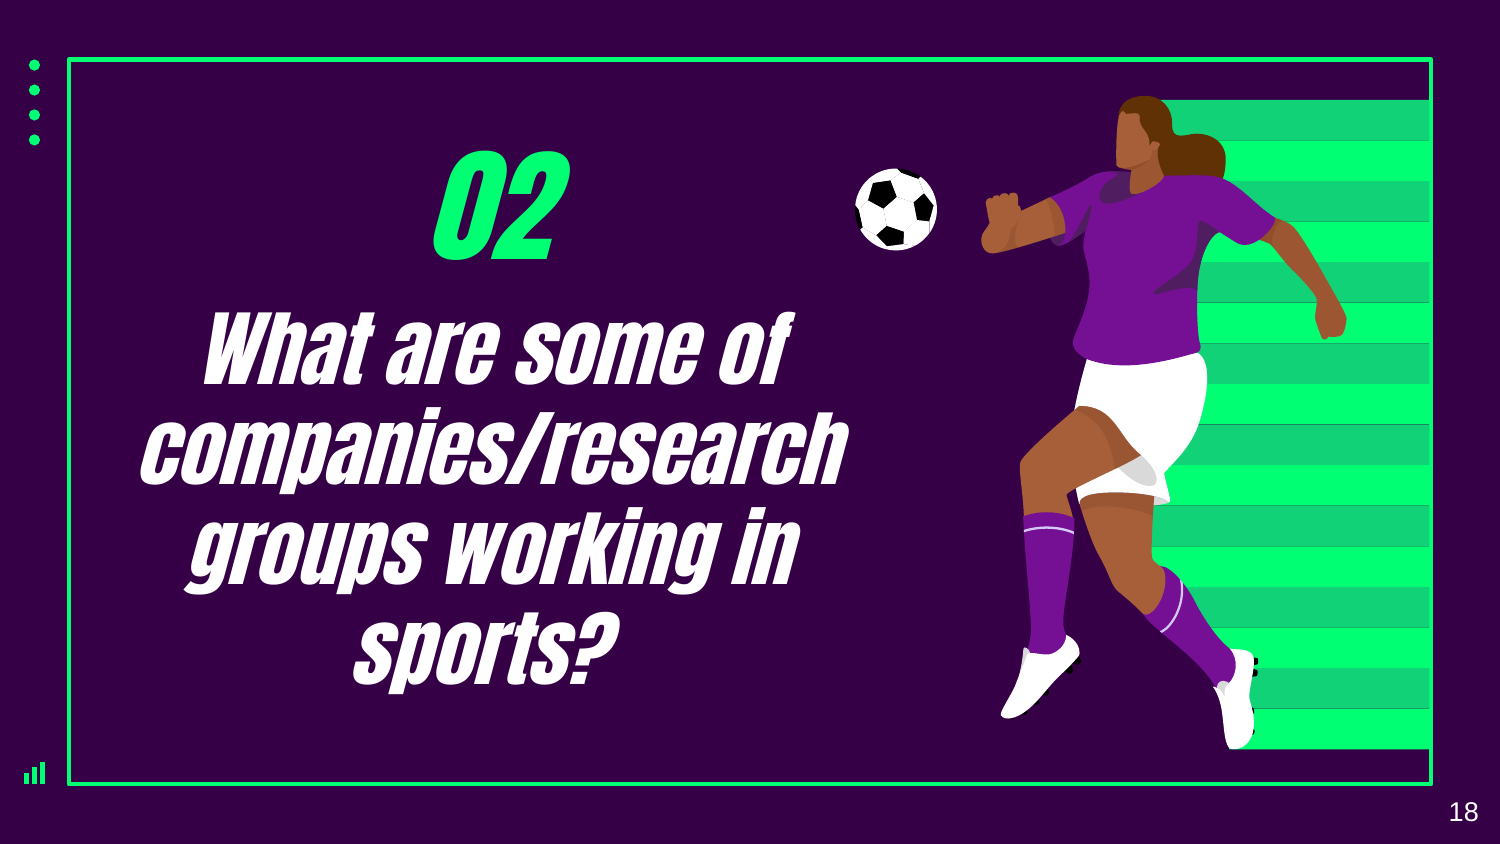

02

# What are some of companies/research groups working in sports?
18